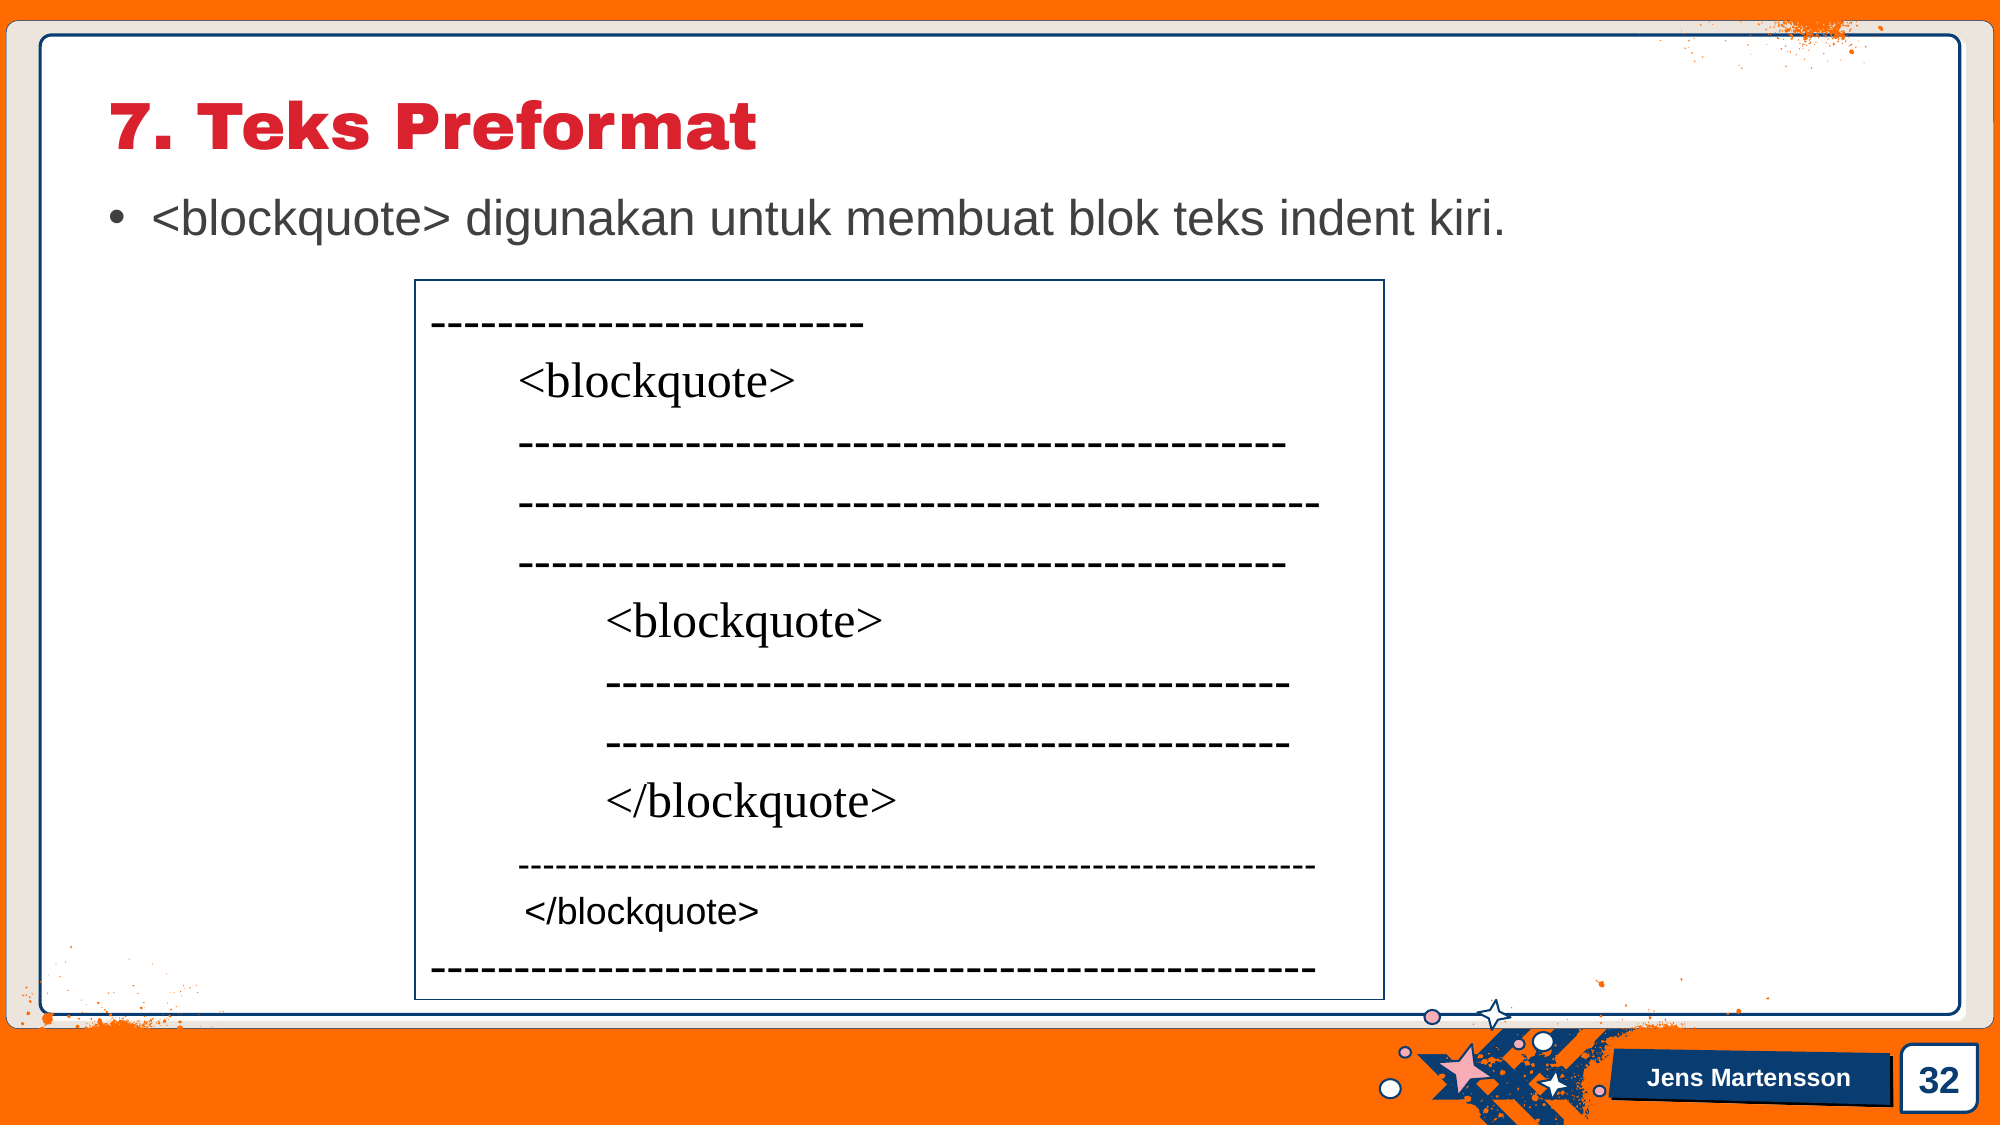

# 7. Teks Preformat
<blockquote> digunakan untuk membuat blok teks indent kiri.

--------------------------
       <blockquote>
       ----------------------------------------------
       ------------------------------------------------
       ----------------------------------------------
              <blockquote>
              -----------------------------------------
              -----------------------------------------
              </blockquote>
       ----------------------------------------------------------------
         </blockquote>
-----------------------------------------------------
32